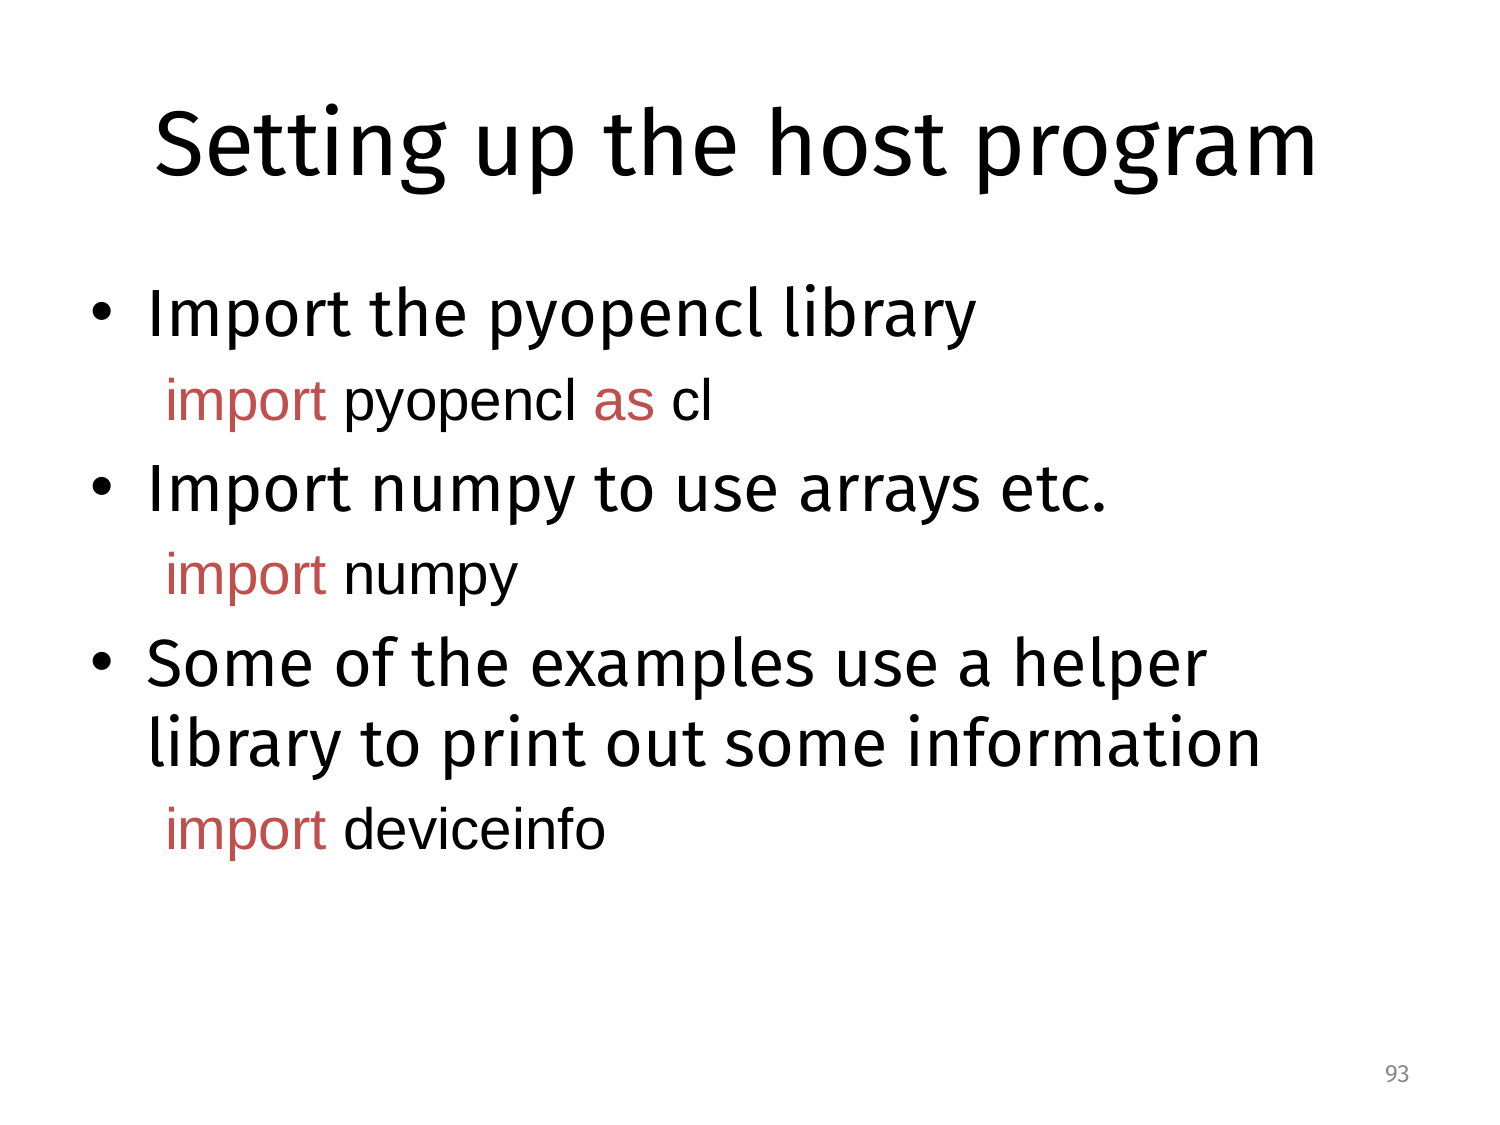

# Setting up the host program
Import the pyopencl library
import pyopencl as cl
Import numpy to use arrays etc.
import numpy
Some of the examples use a helper library to print out some information
import deviceinfo
93